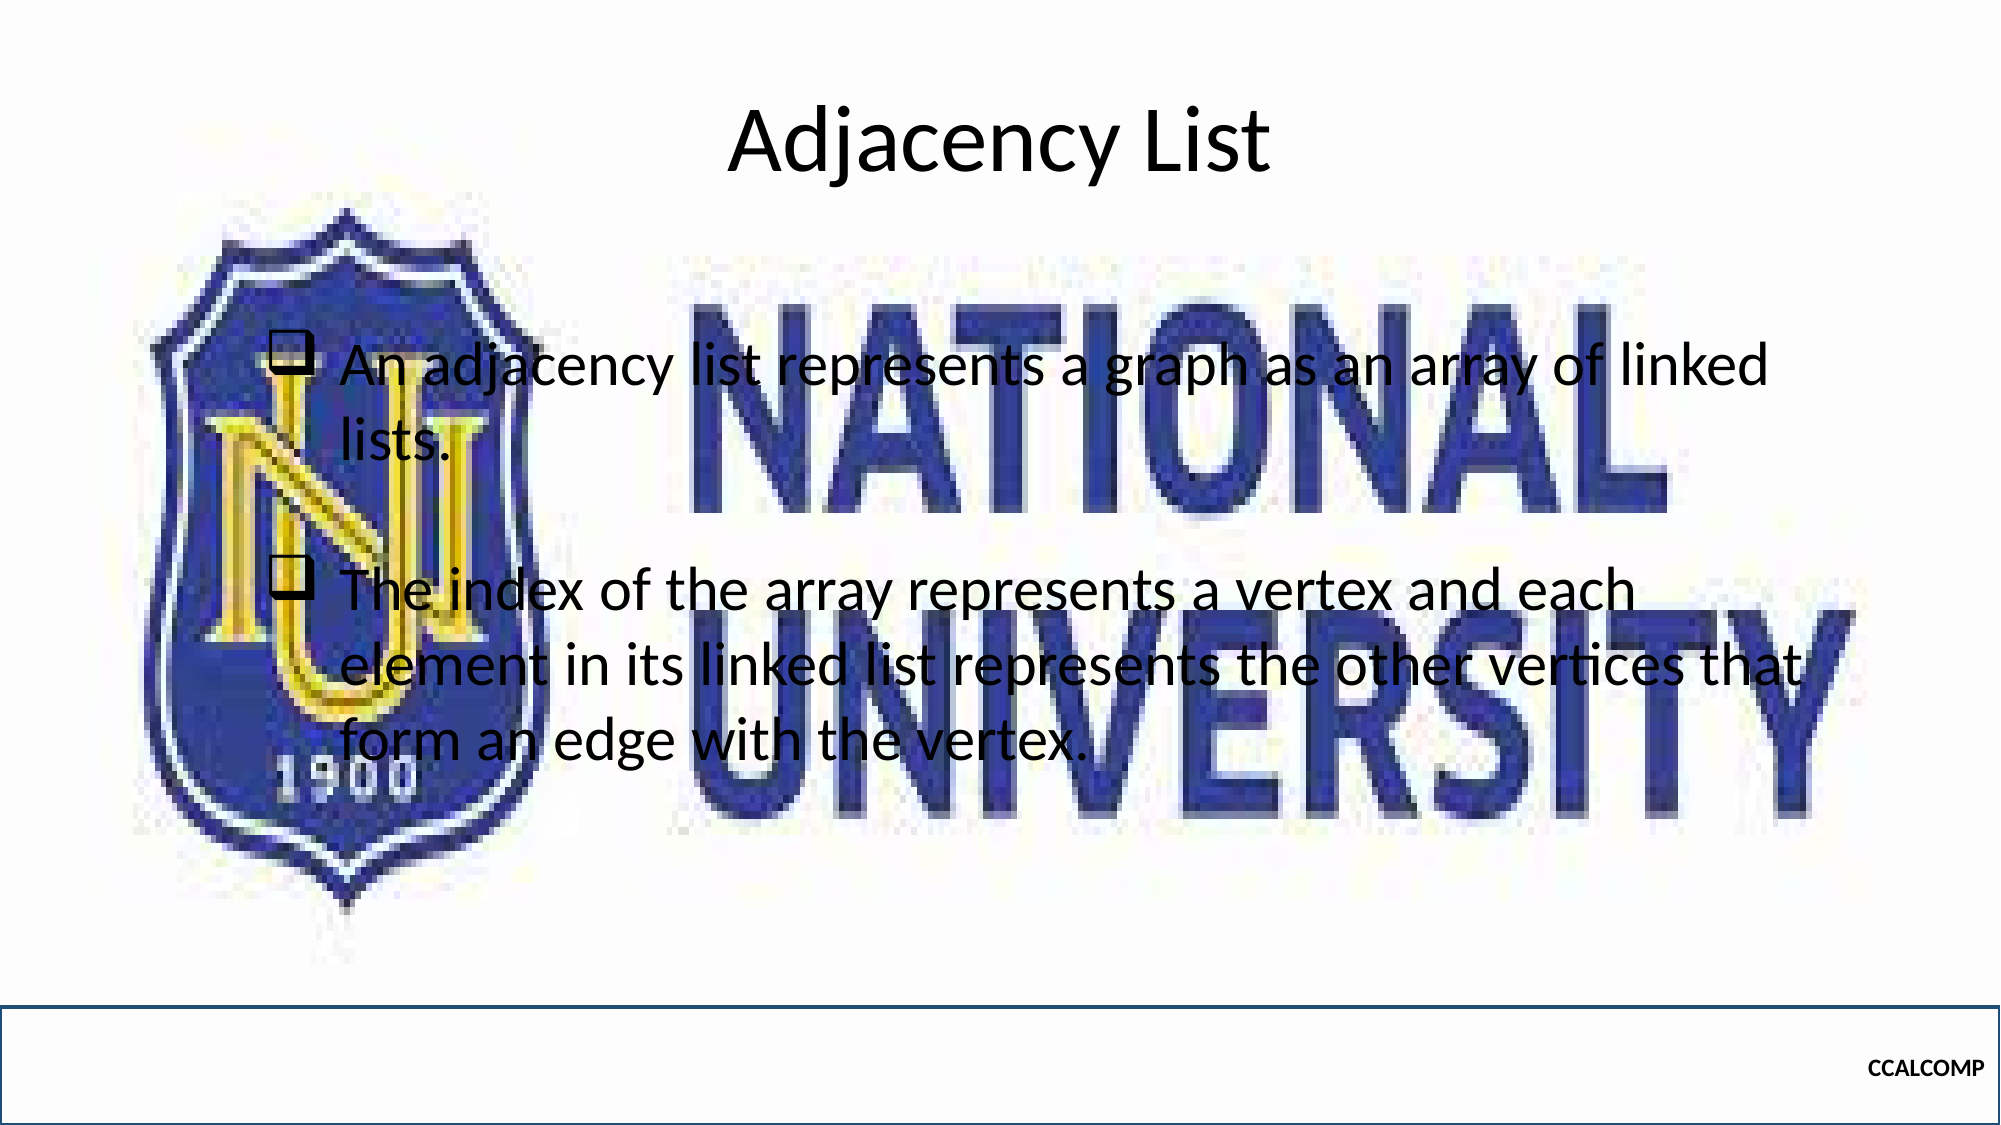

# Adjacency List
An adjacency list represents a graph as an array of linked lists.

The index of the array represents a vertex and each element in its linked list represents the other vertices that form an edge with the vertex.
CCALCOMP